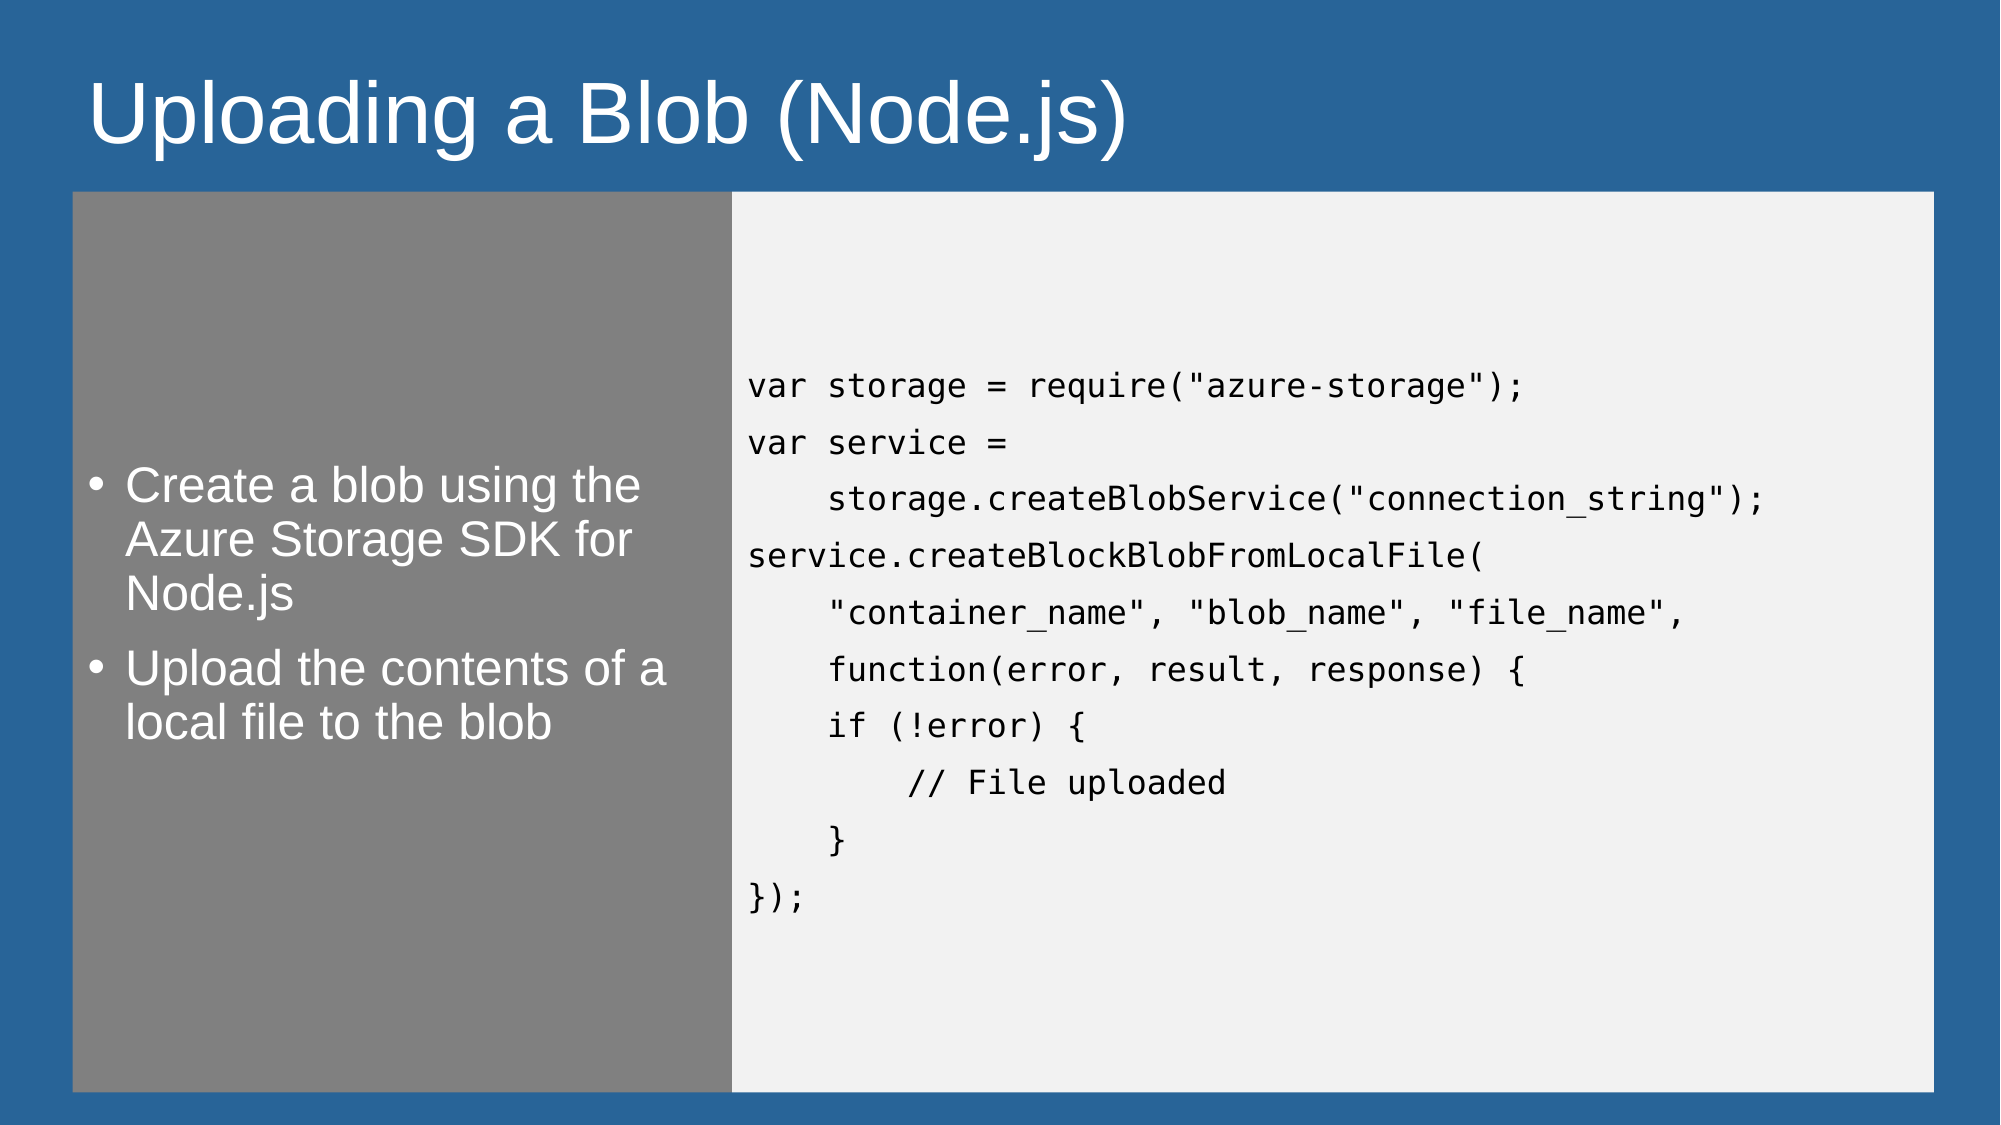

# Uploading a Blob (Node.js)
Create a blob using the Azure Storage SDK for Node.js
Upload the contents of a local file to the blob

var storage = require("azure-storage");
var service =
    storage.createBlobService("connection_string");
service.createBlockBlobFromLocalFile(
    "container_name", "blob_name", "file_name",
    function(error, result, response) {
    if (!error) {
        // File uploaded
    }
});